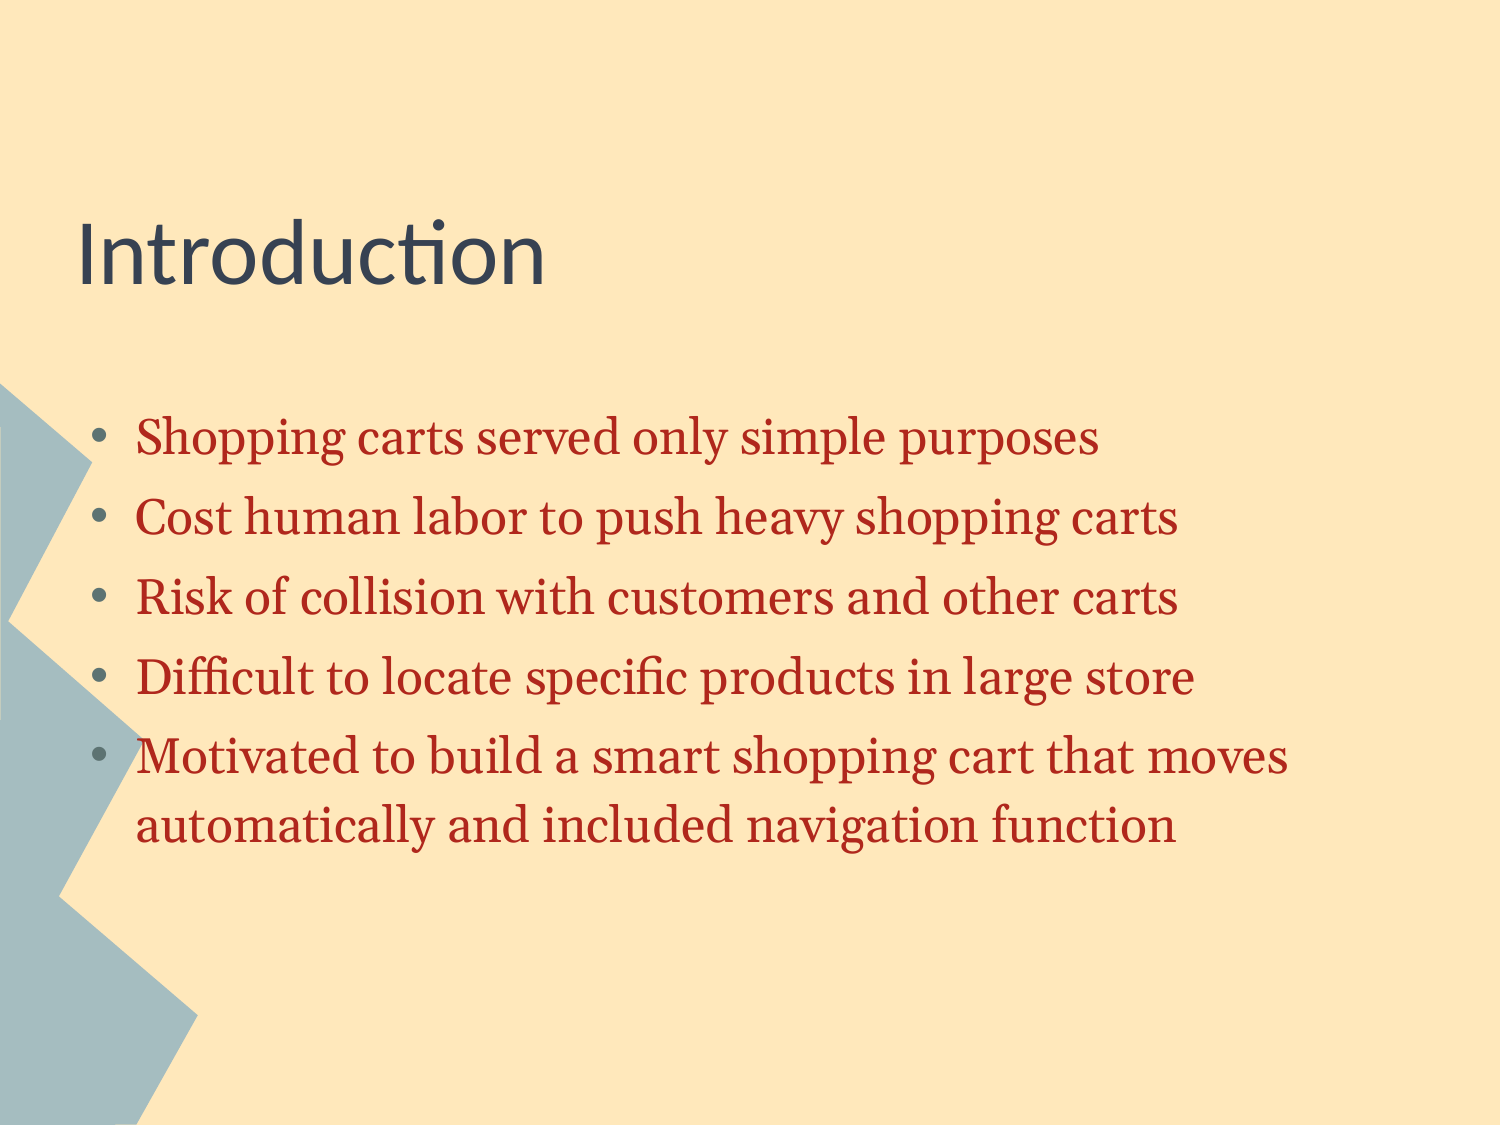

# Introduction

Shopping carts served only simple purposes
Cost human labor to push heavy shopping carts
Risk of collision with customers and other carts
Difficult to locate specific products in large store
Motivated to build a smart shopping cart that moves automatically and included navigation function